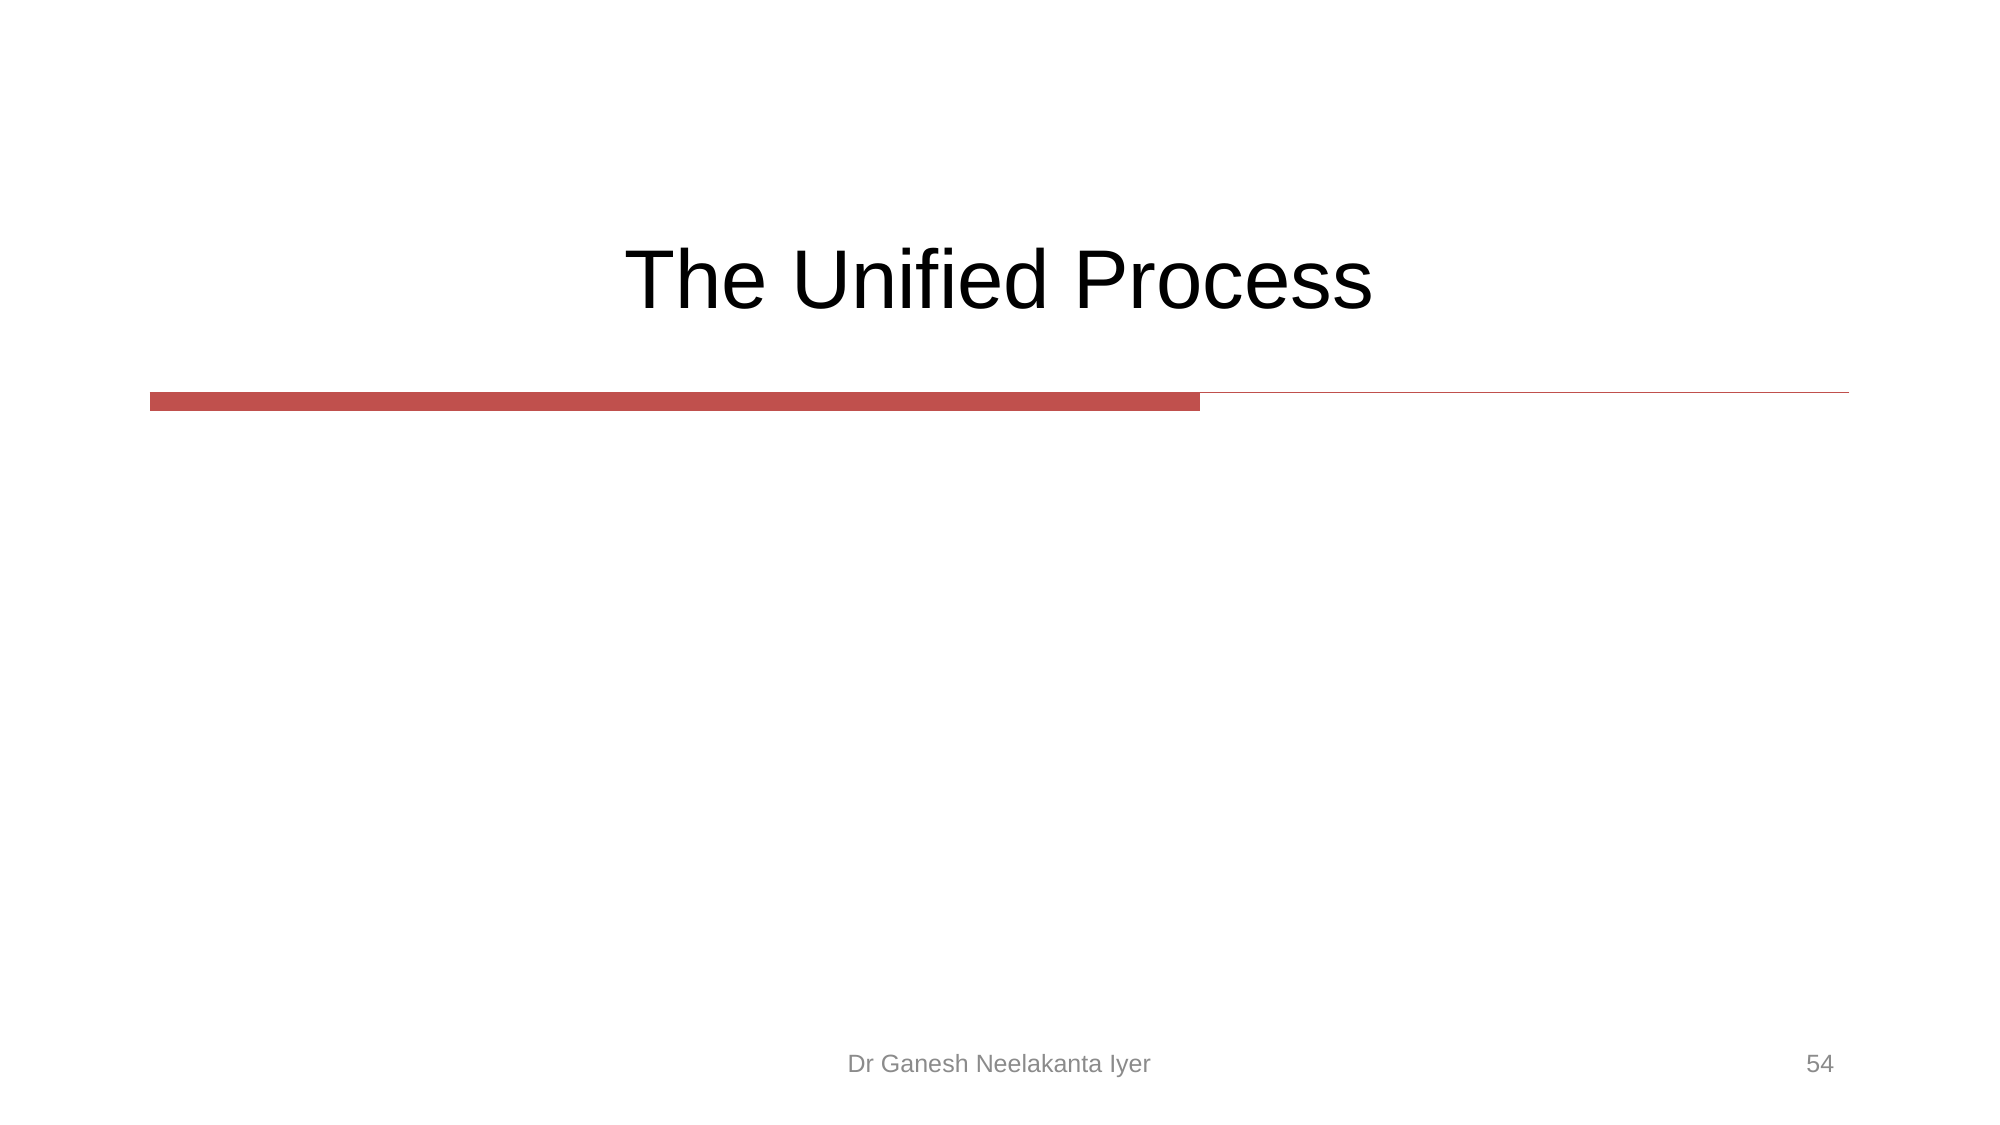

# The Unified Process

Dr Ganesh Neelakanta Iyer
54